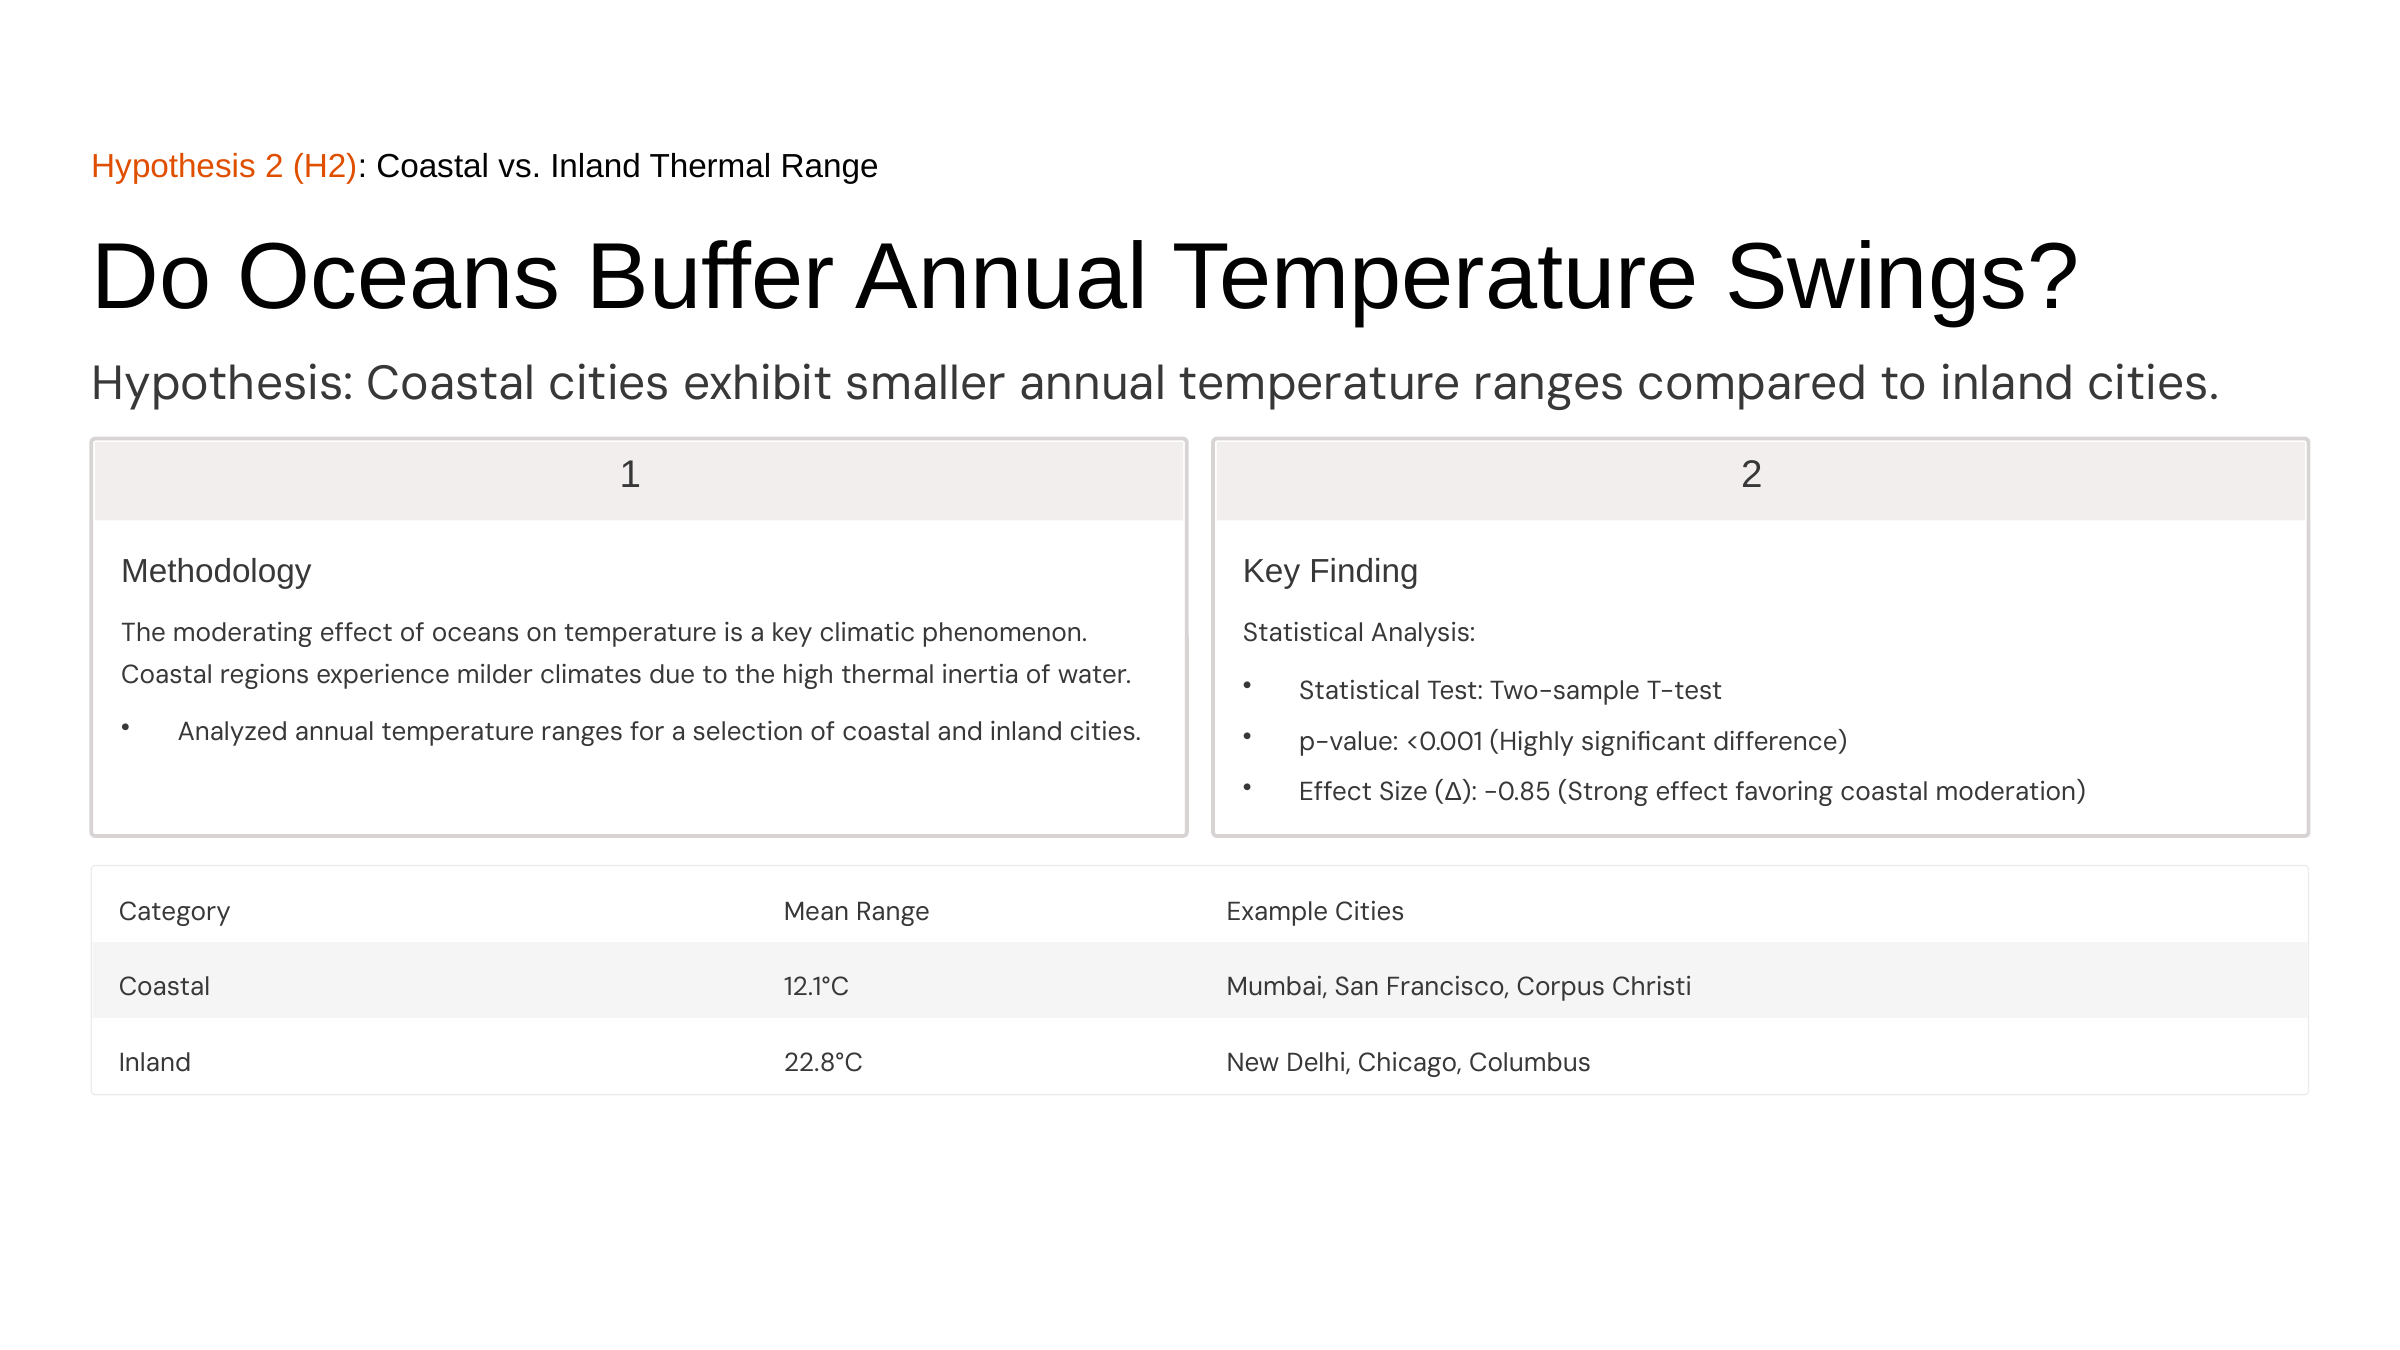

Hypothesis 2 (H2): Coastal vs. Inland Thermal Range
Do Oceans Buffer Annual Temperature Swings?
Hypothesis: Coastal cities exhibit smaller annual temperature ranges compared to inland cities.

1
2
Methodology
Key Finding
The moderating effect of oceans on temperature is a key climatic phenomenon. Coastal regions experience milder climates due to the high thermal inertia of water.
Statistical Analysis:
Statistical Test: Two-sample T-test
Analyzed annual temperature ranges for a selection of coastal and inland cities.
p-value: <0.001 (Highly significant difference)
Effect Size (Δ): -0.85 (Strong effect favoring coastal moderation)

Category
Mean Range
Example Cities

Coastal
12.1°C
Mumbai, San Francisco, Corpus Christi

Inland
22.8°C
New Delhi, Chicago, Columbus